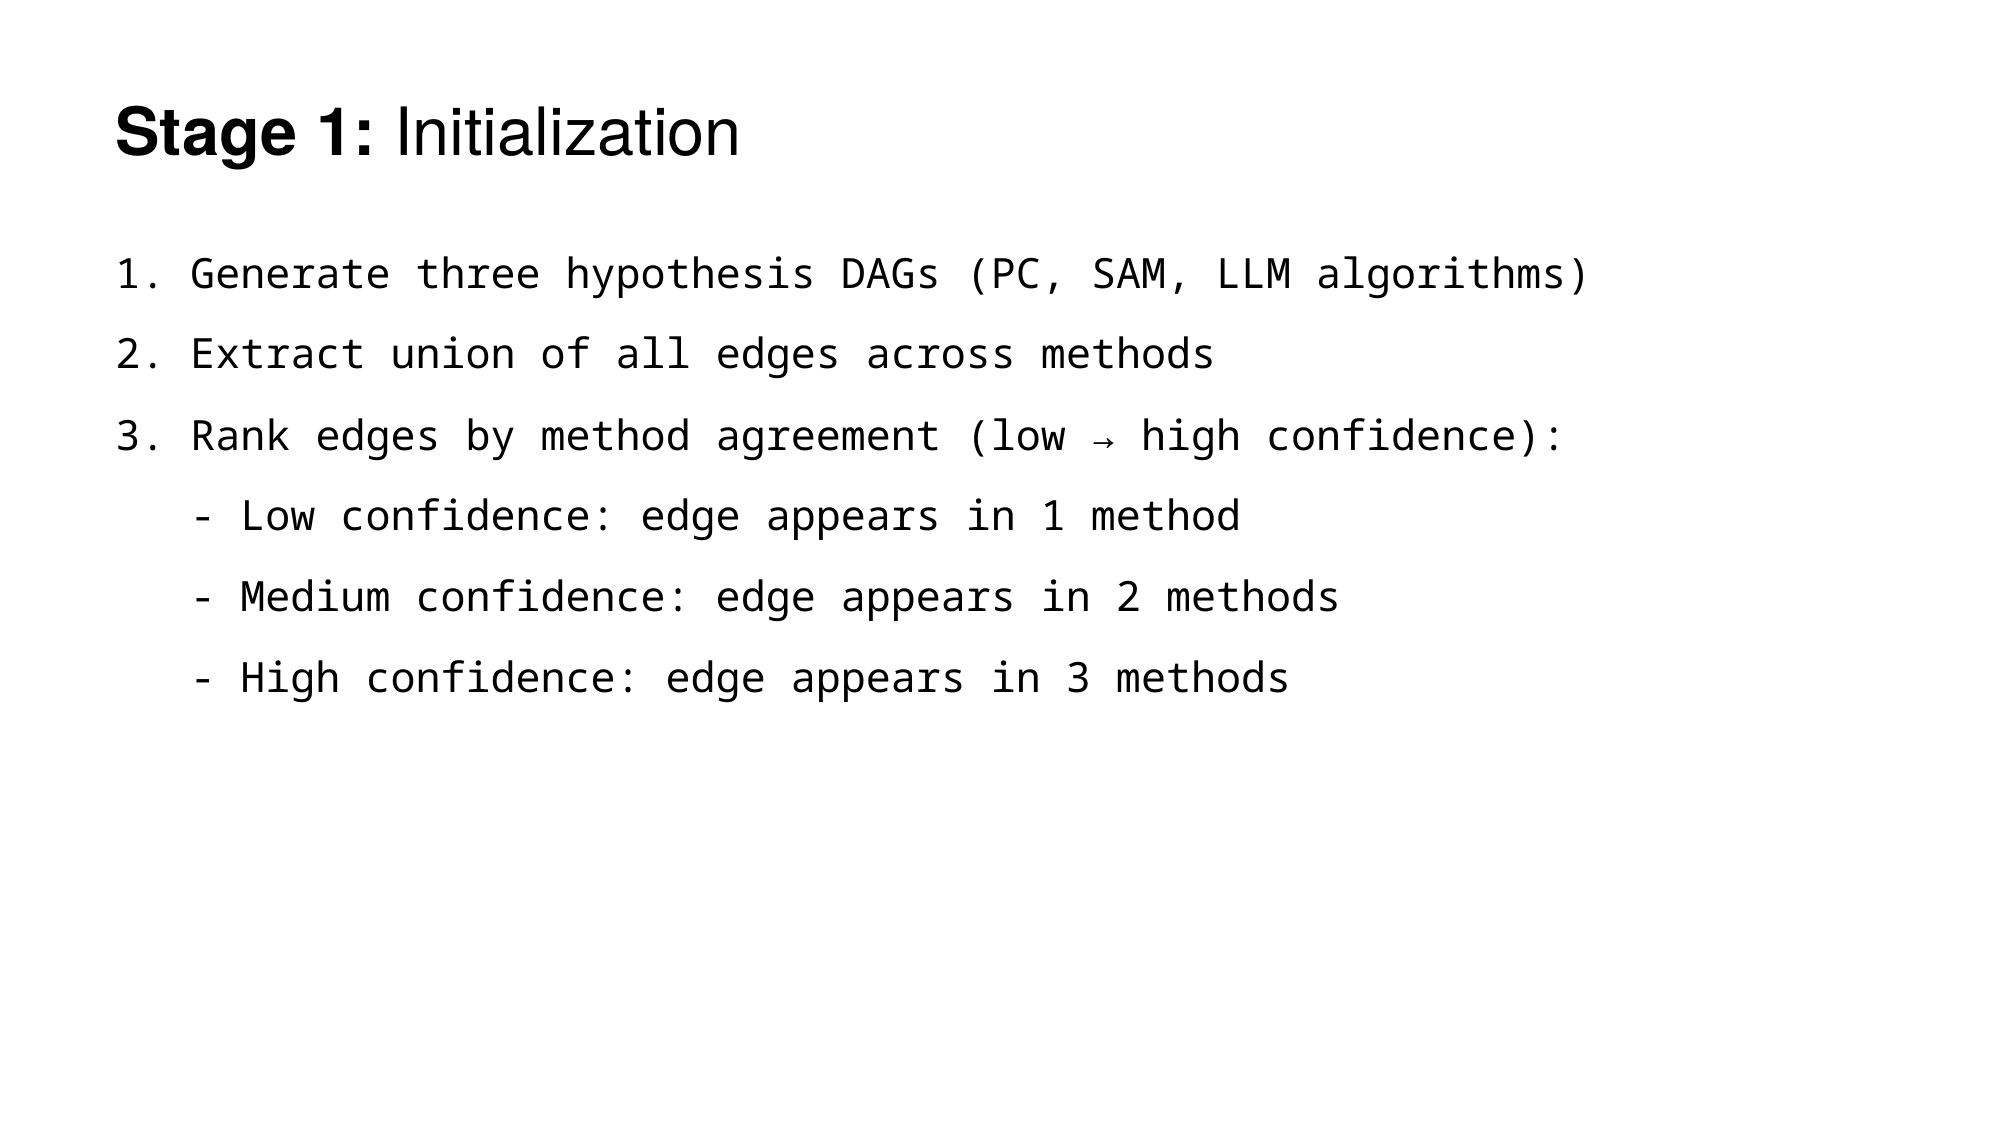

# Stage 1: Initialization
1. Generate three hypothesis DAGs (PC, SAM, LLM algorithms)
2. Extract union of all edges across methods
3. Rank edges by method agreement (low → high confidence):
   - Low confidence: edge appears in 1 method
   - Medium confidence: edge appears in 2 methods
   - High confidence: edge appears in 3 methods